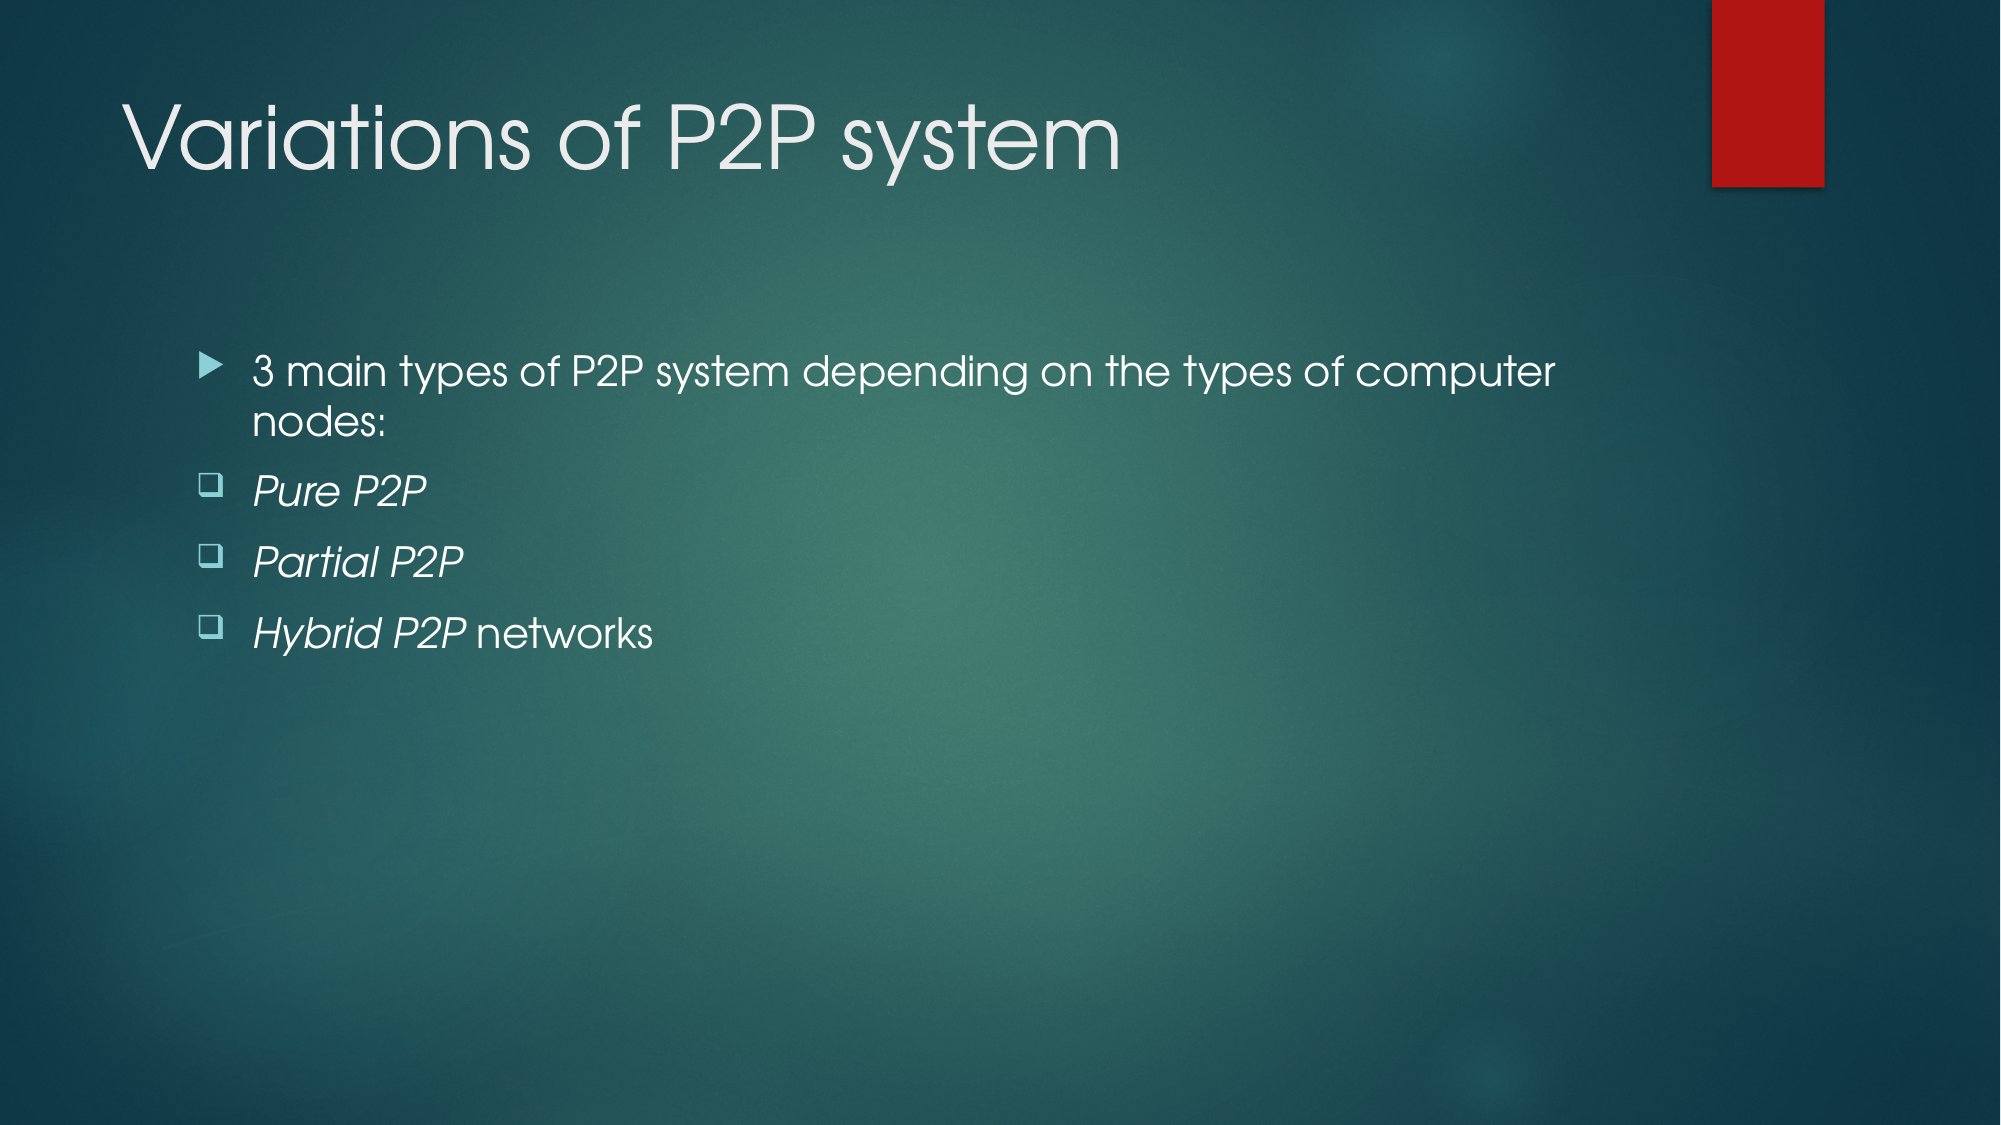

# Variations of P2P system
3 main types of P2P system depending on the types of computer nodes:
Pure P2P
Partial P2P
Hybrid P2P networks